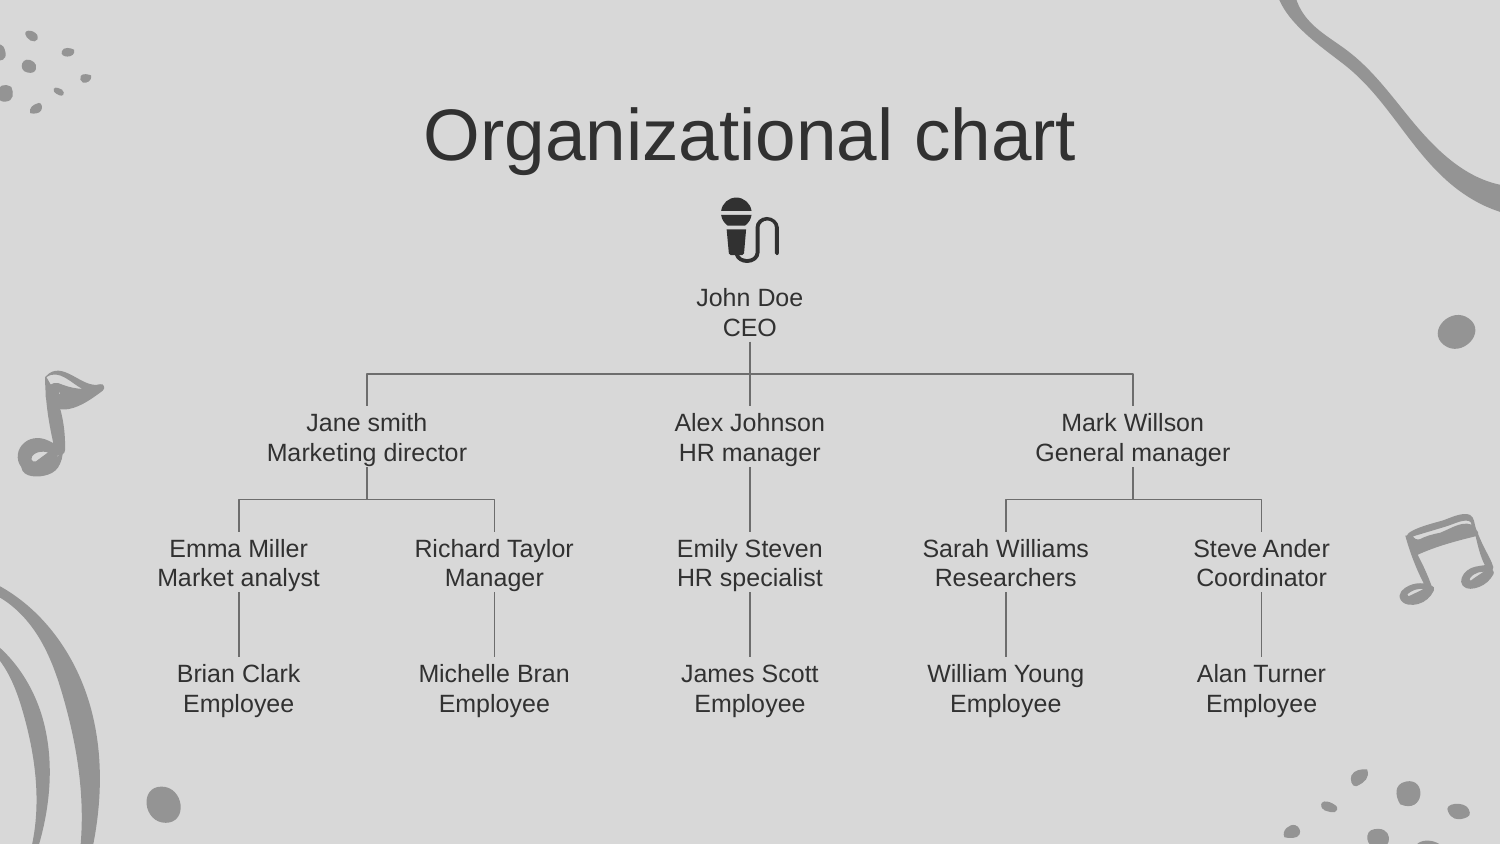

# Organizational chart

John Doe
CEO
Jane smith
Marketing director
Alex Johnson
HR manager
Mark Willson
General manager
Emma Miller
Market analyst
Richard Taylor
Manager
Emily Steven
HR specialist
Sarah Williams
Researchers
Steve Ander
Coordinator
Brian Clark
Employee
Michelle Bran
Employee
James Scott
Employee
William Young
Employee
Alan Turner
Employee